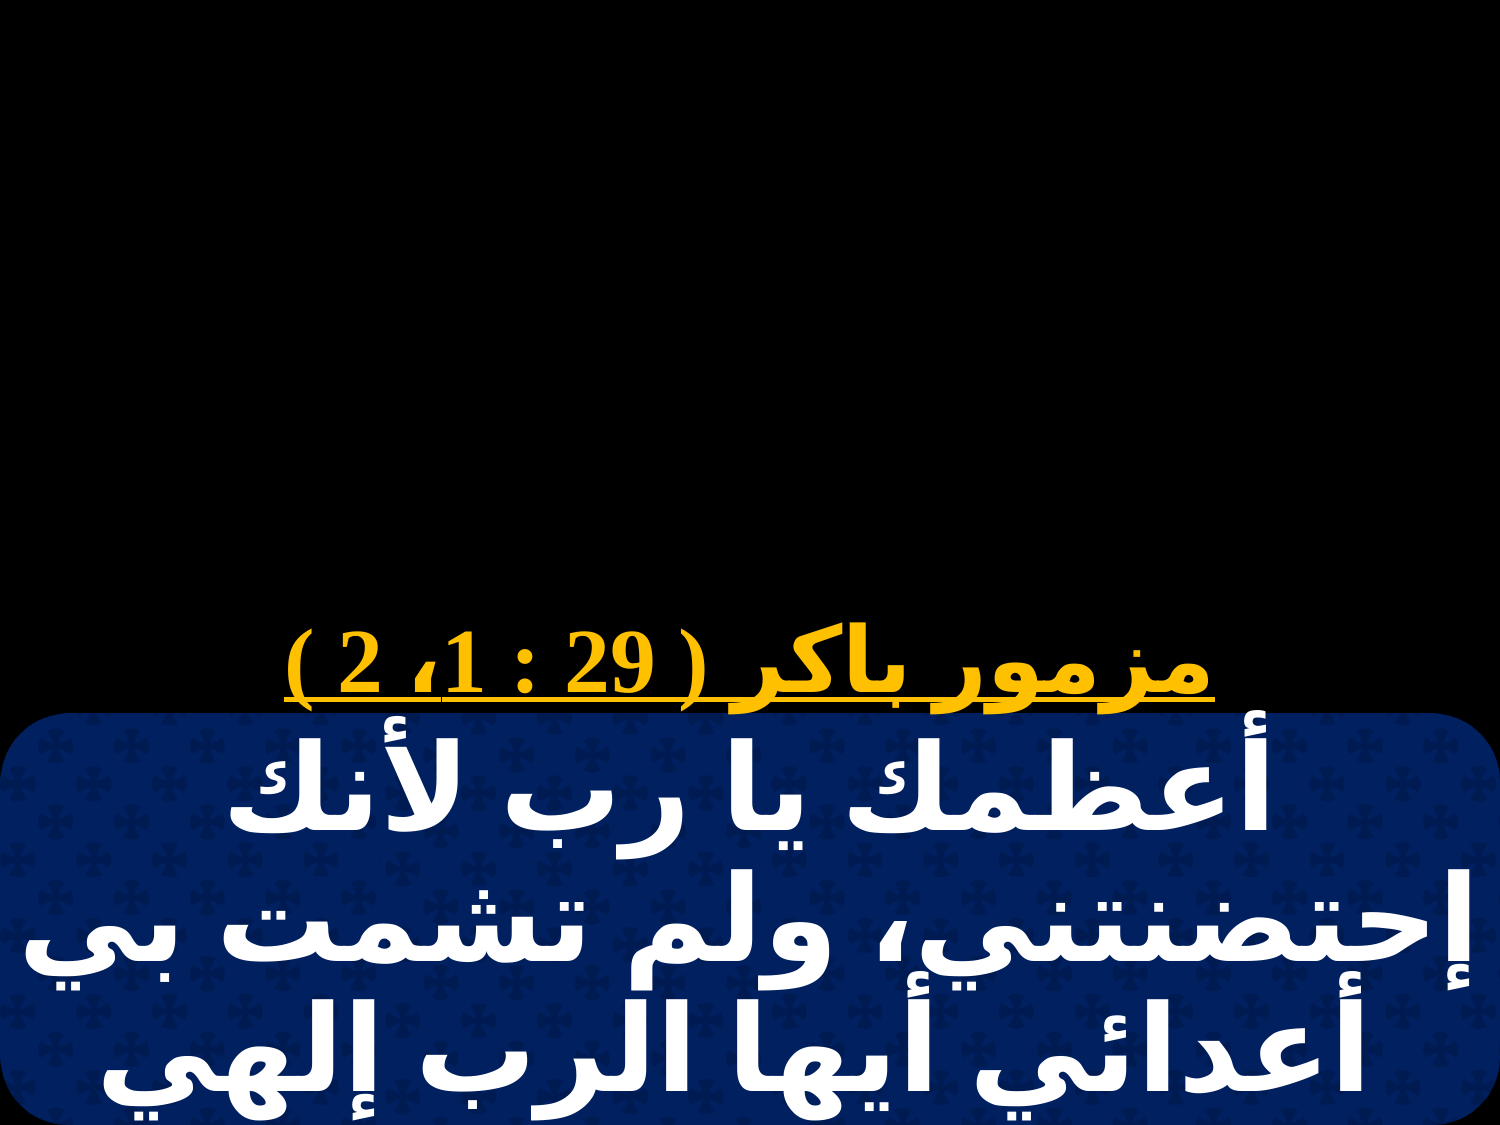

مزمور باكر ( 29 : 1، 2 )
أعظمك يا رب لأنك إحتضنتني، ولم تشمت بي  أعدائي أيها الرب إلهي صرخت إليك، فشفيتني.